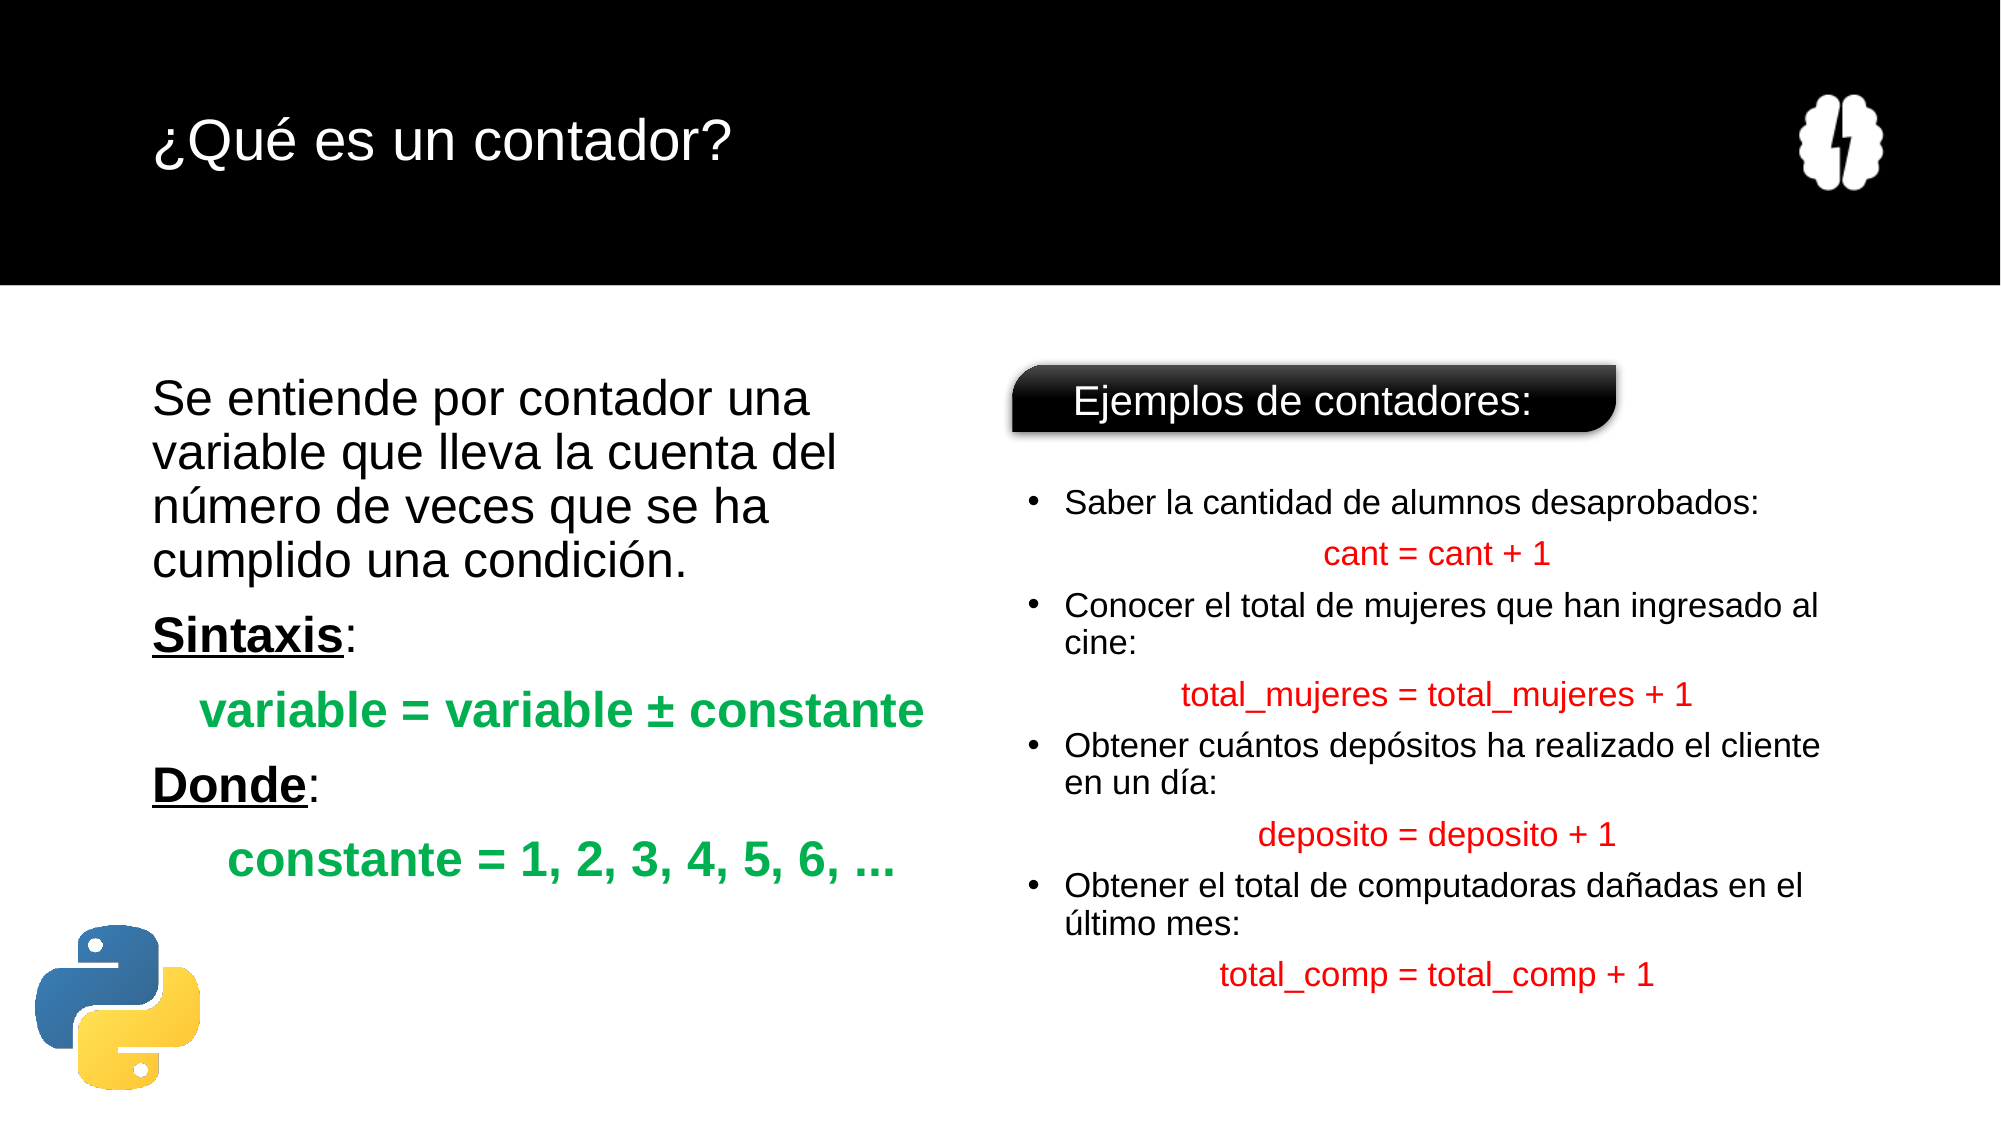

# ¿Qué es un contador?
Se entiende por contador una variable que lleva la cuenta del número de veces que se ha cumplido una condición.
Sintaxis:
variable = variable ± constante
Donde:
constante = 1, 2, 3, 4, 5, 6, ...

Ejemplos de contadores:
Saber la cantidad de alumnos desaprobados:
cant = cant + 1
Conocer el total de mujeres que han ingresado al cine:
total_mujeres = total_mujeres + 1
Obtener cuántos depósitos ha realizado el cliente en un día:
deposito = deposito + 1
Obtener el total de computadoras dañadas en el último mes:
total_comp = total_comp + 1